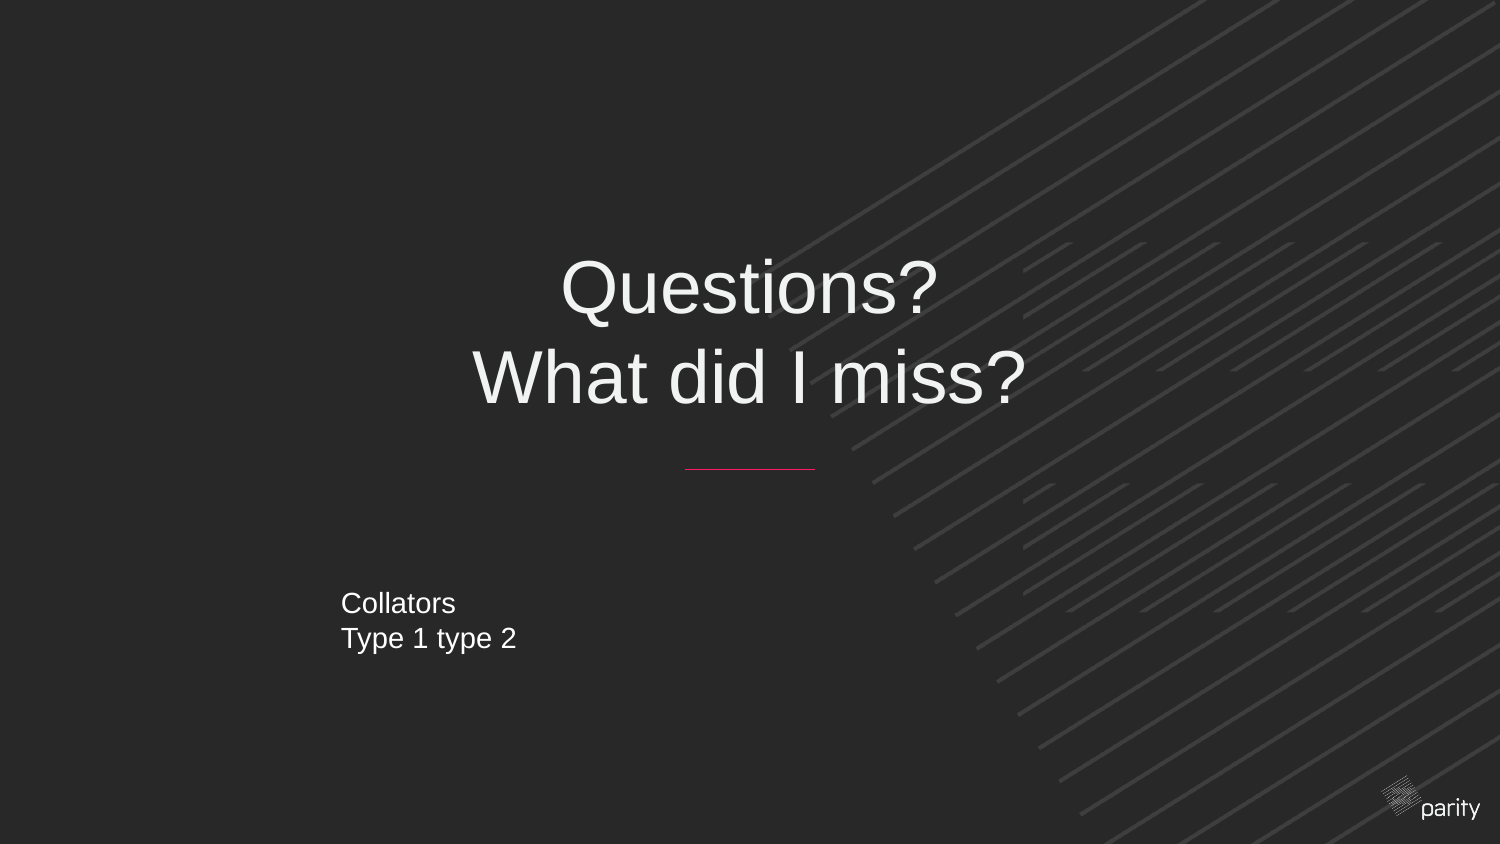

# Questions?
What did I miss?
Collators
Type 1 type 2